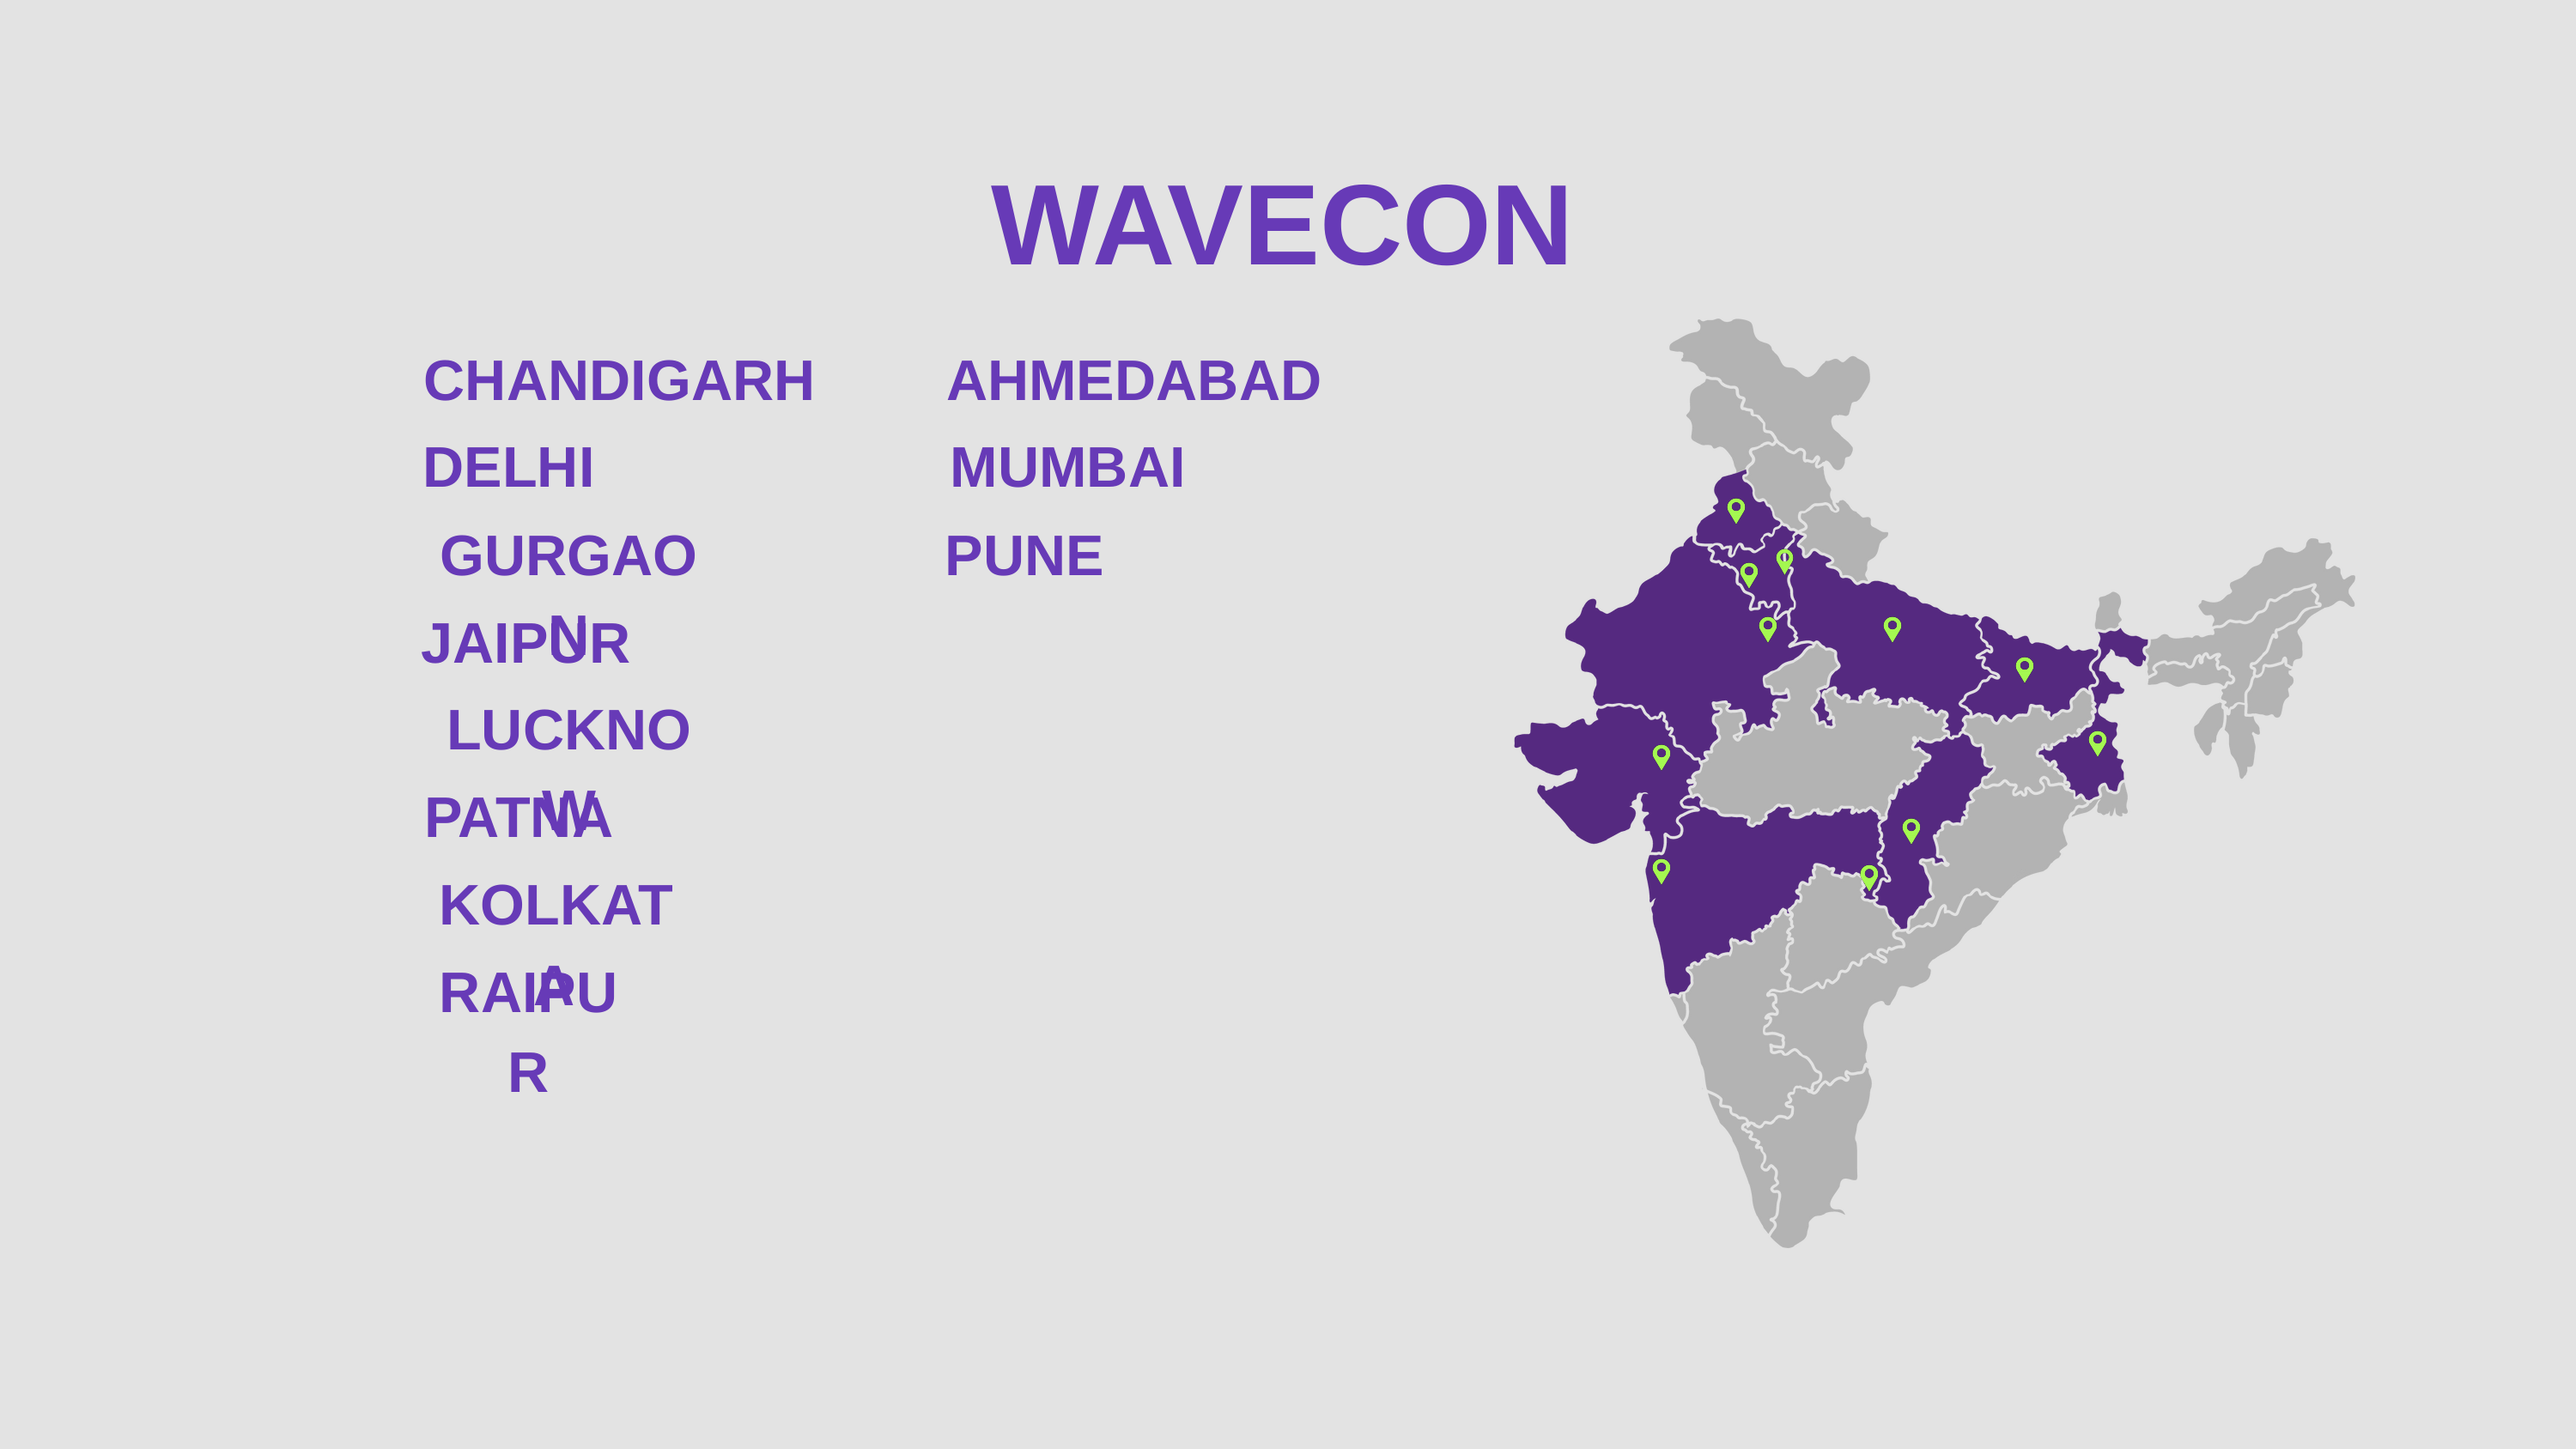

WAVECON

CHANDIGARH
AHMEDABAD
DELHI
MUMBAI

GURGAON
PUNE

JAIPUR

LUCKNOW

PATNA

KOLKATA

RAIPUR